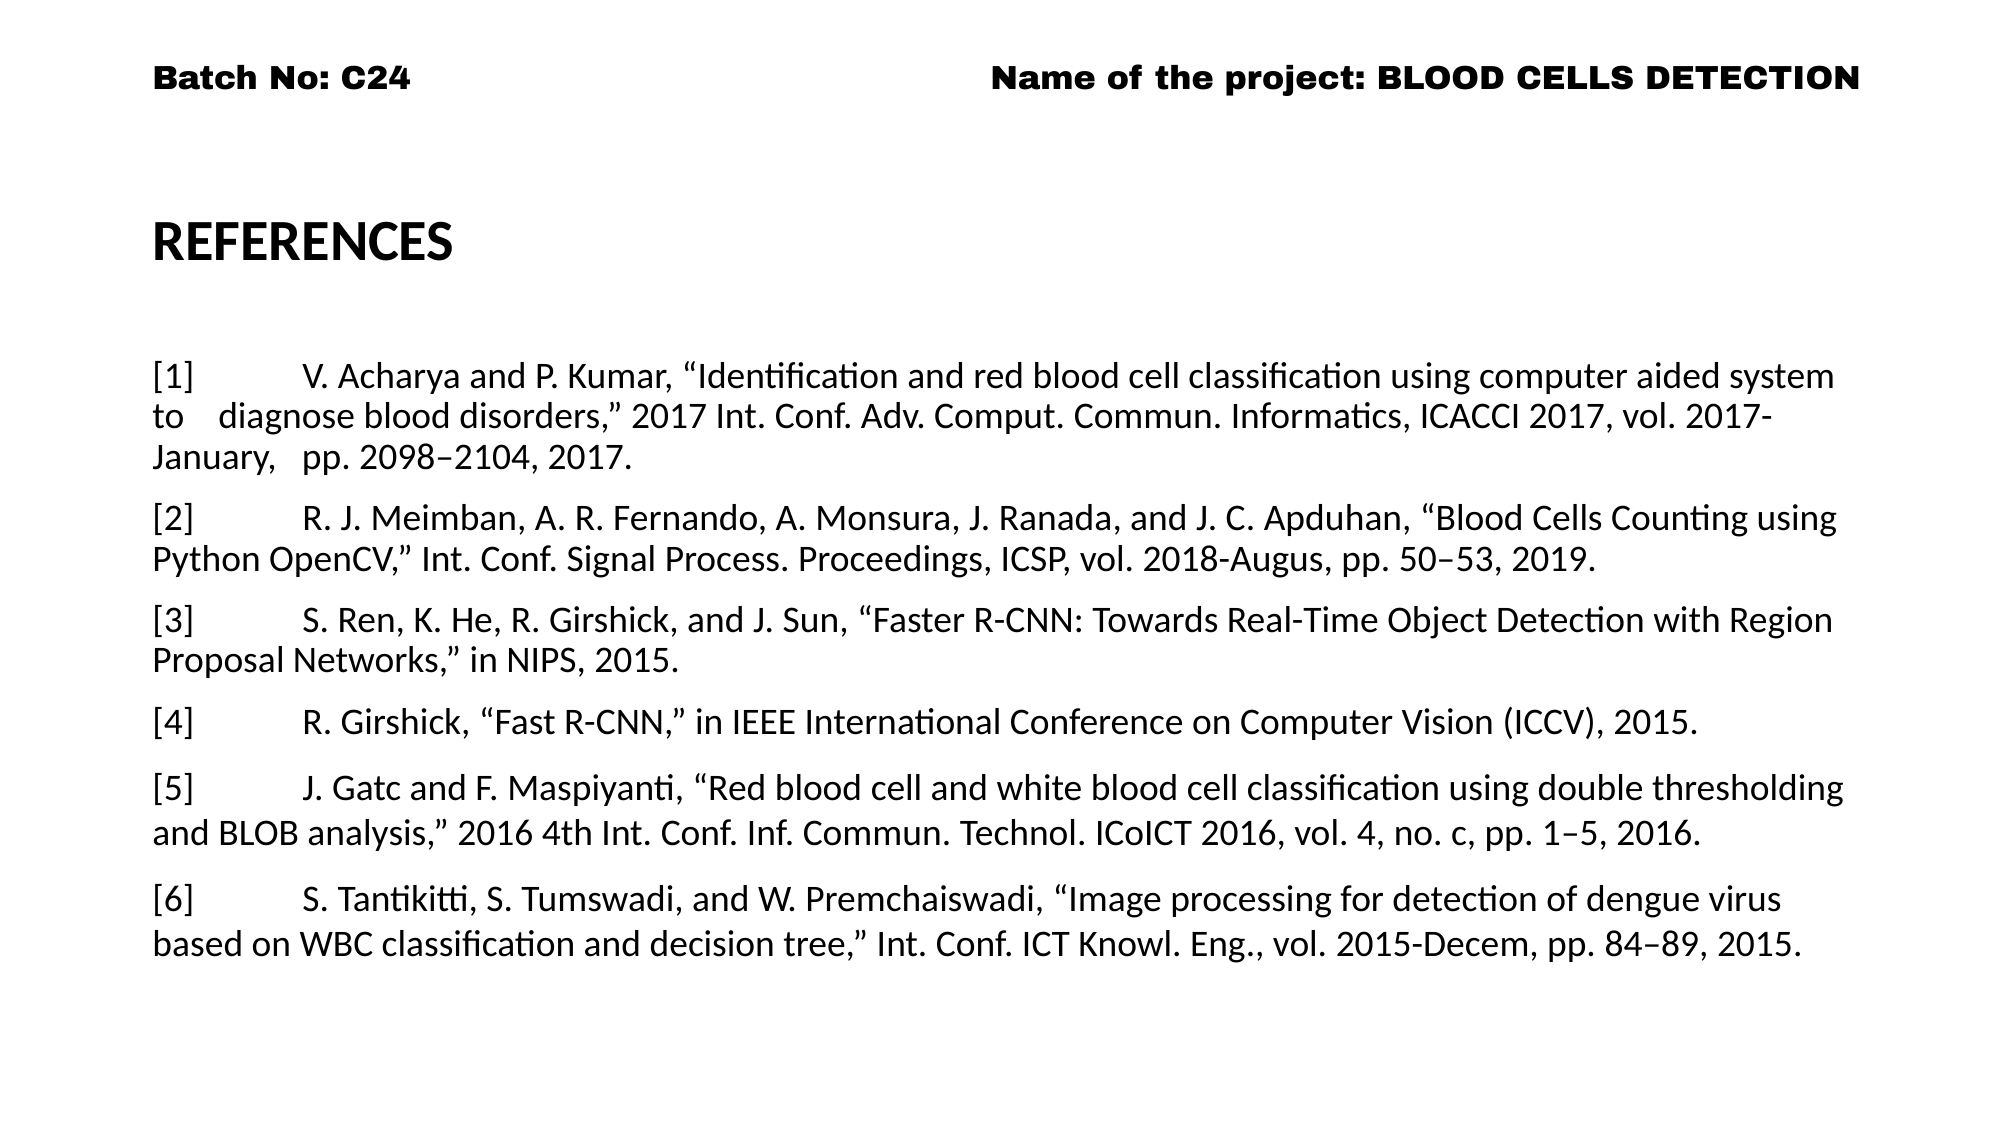

Batch No: C24	                                                 Name of the project: BLOOD CELLS DETECTION

REFERENCES
[1]	V. Acharya and P. Kumar, “Identification and red blood cell classification using computer aided system to    diagnose blood disorders,” 2017 Int. Conf. Adv. Comput. Commun. Informatics, ICACCI 2017, vol. 2017-January,   pp. 2098–2104, 2017.
[2]	R. J. Meimban, A. R. Fernando, A. Monsura, J. Ranada, and J. C. Apduhan, “Blood Cells Counting using Python OpenCV,” Int. Conf. Signal Process. Proceedings, ICSP, vol. 2018-Augus, pp. 50–53, 2019.
[3]	S. Ren, K. He, R. Girshick, and J. Sun, “Faster R-CNN: Towards Real-Time Object Detection with Region Proposal Networks,” in NIPS, 2015.
[4]	R. Girshick, “Fast R-CNN,” in IEEE International Conference on Computer Vision (ICCV), 2015.
[5]	J. Gatc and F. Maspiyanti, “Red blood cell and white blood cell classification using double thresholding and BLOB analysis,” 2016 4th Int. Conf. Inf. Commun. Technol. ICoICT 2016, vol. 4, no. c, pp. 1–5, 2016.
[6]	S. Tantikitti, S. Tumswadi, and W. Premchaiswadi, “Image processing for detection of dengue virus based on WBC classification and decision tree,” Int. Conf. ICT Knowl. Eng., vol. 2015-Decem, pp. 84–89, 2015.